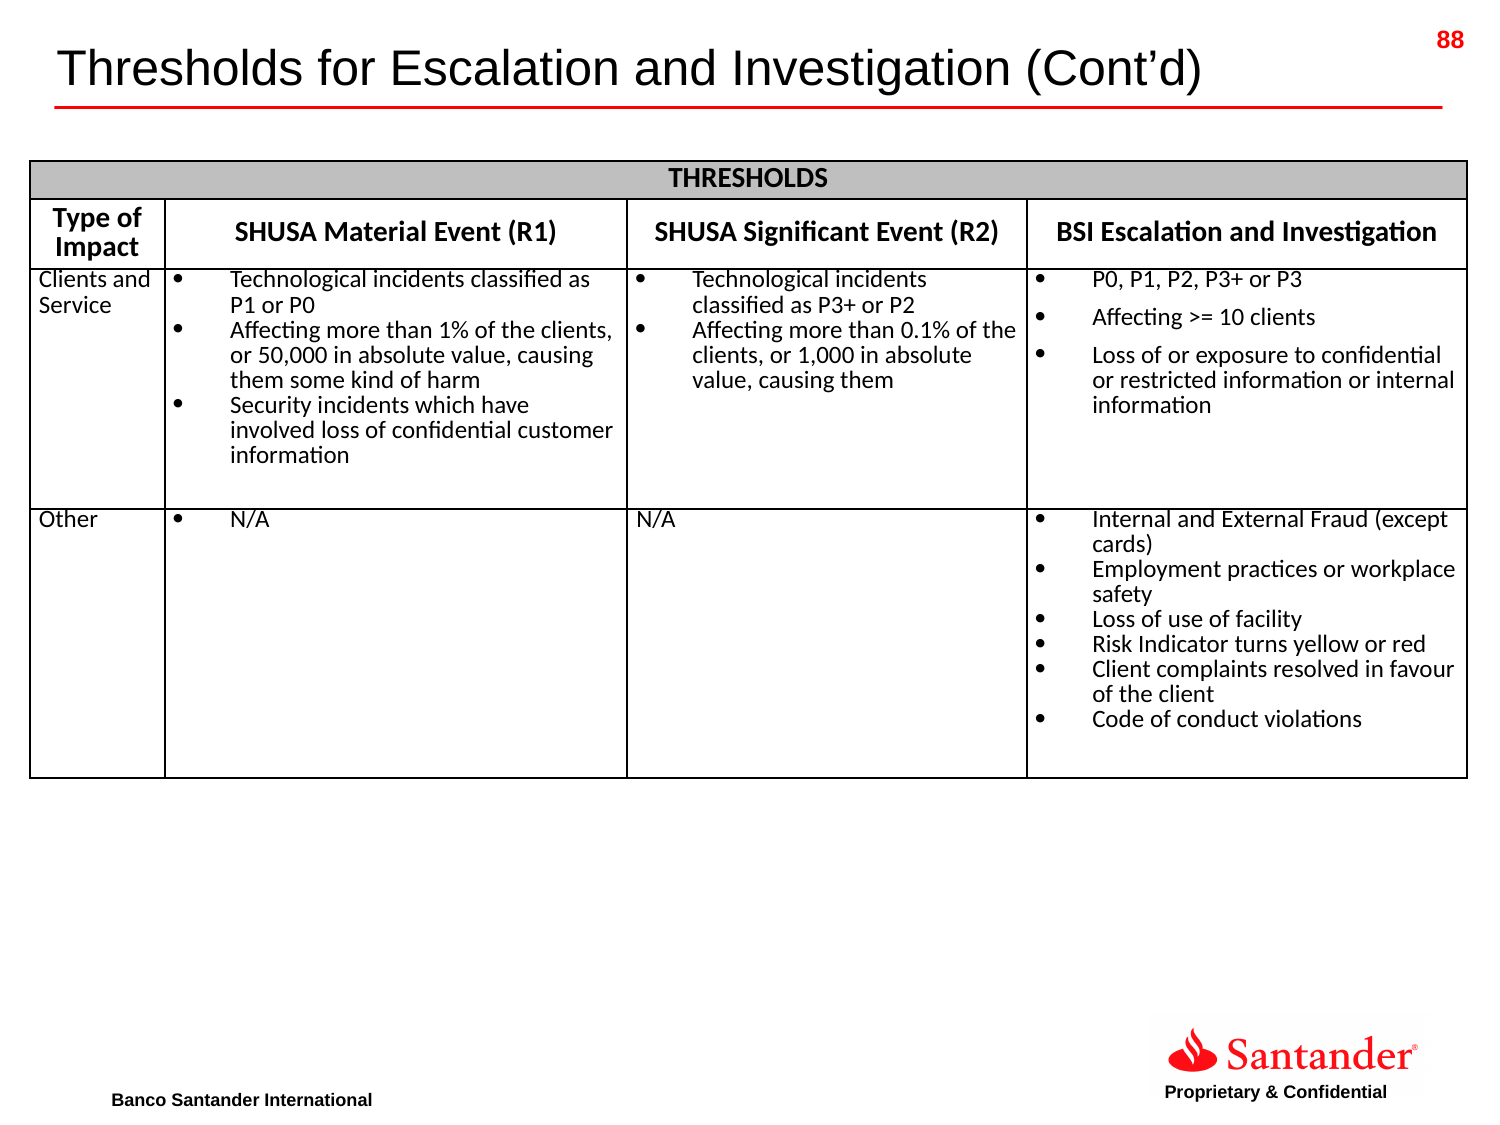

Thresholds for Escalation and Investigation (Cont’d)
| THRESHOLDS |  |  |  |
| --- | --- | --- | --- |
| Type of Impact | SHUSA Material Event (R1) | SHUSA Significant Event (R2) | BSI Escalation and Investigation |
| Clients and Service | Technological incidents classified as P1 or P0 Affecting more than 1% of the clients, or 50,000 in absolute value, causing them some kind of harm Security incidents which have involved loss of confidential customer information | Technological incidents classified as P3+ or P2 Affecting more than 0.1% of the clients, or 1,000 in absolute value, causing them | P0, P1, P2, P3+ or P3 Affecting >= 10 clients Loss of or exposure to confidential or restricted information or internal information |
| Other | N/A | N/A | Internal and External Fraud (except cards) Employment practices or workplace safety Loss of use of facility Risk Indicator turns yellow or red Client complaints resolved in favour of the client Code of conduct violations |